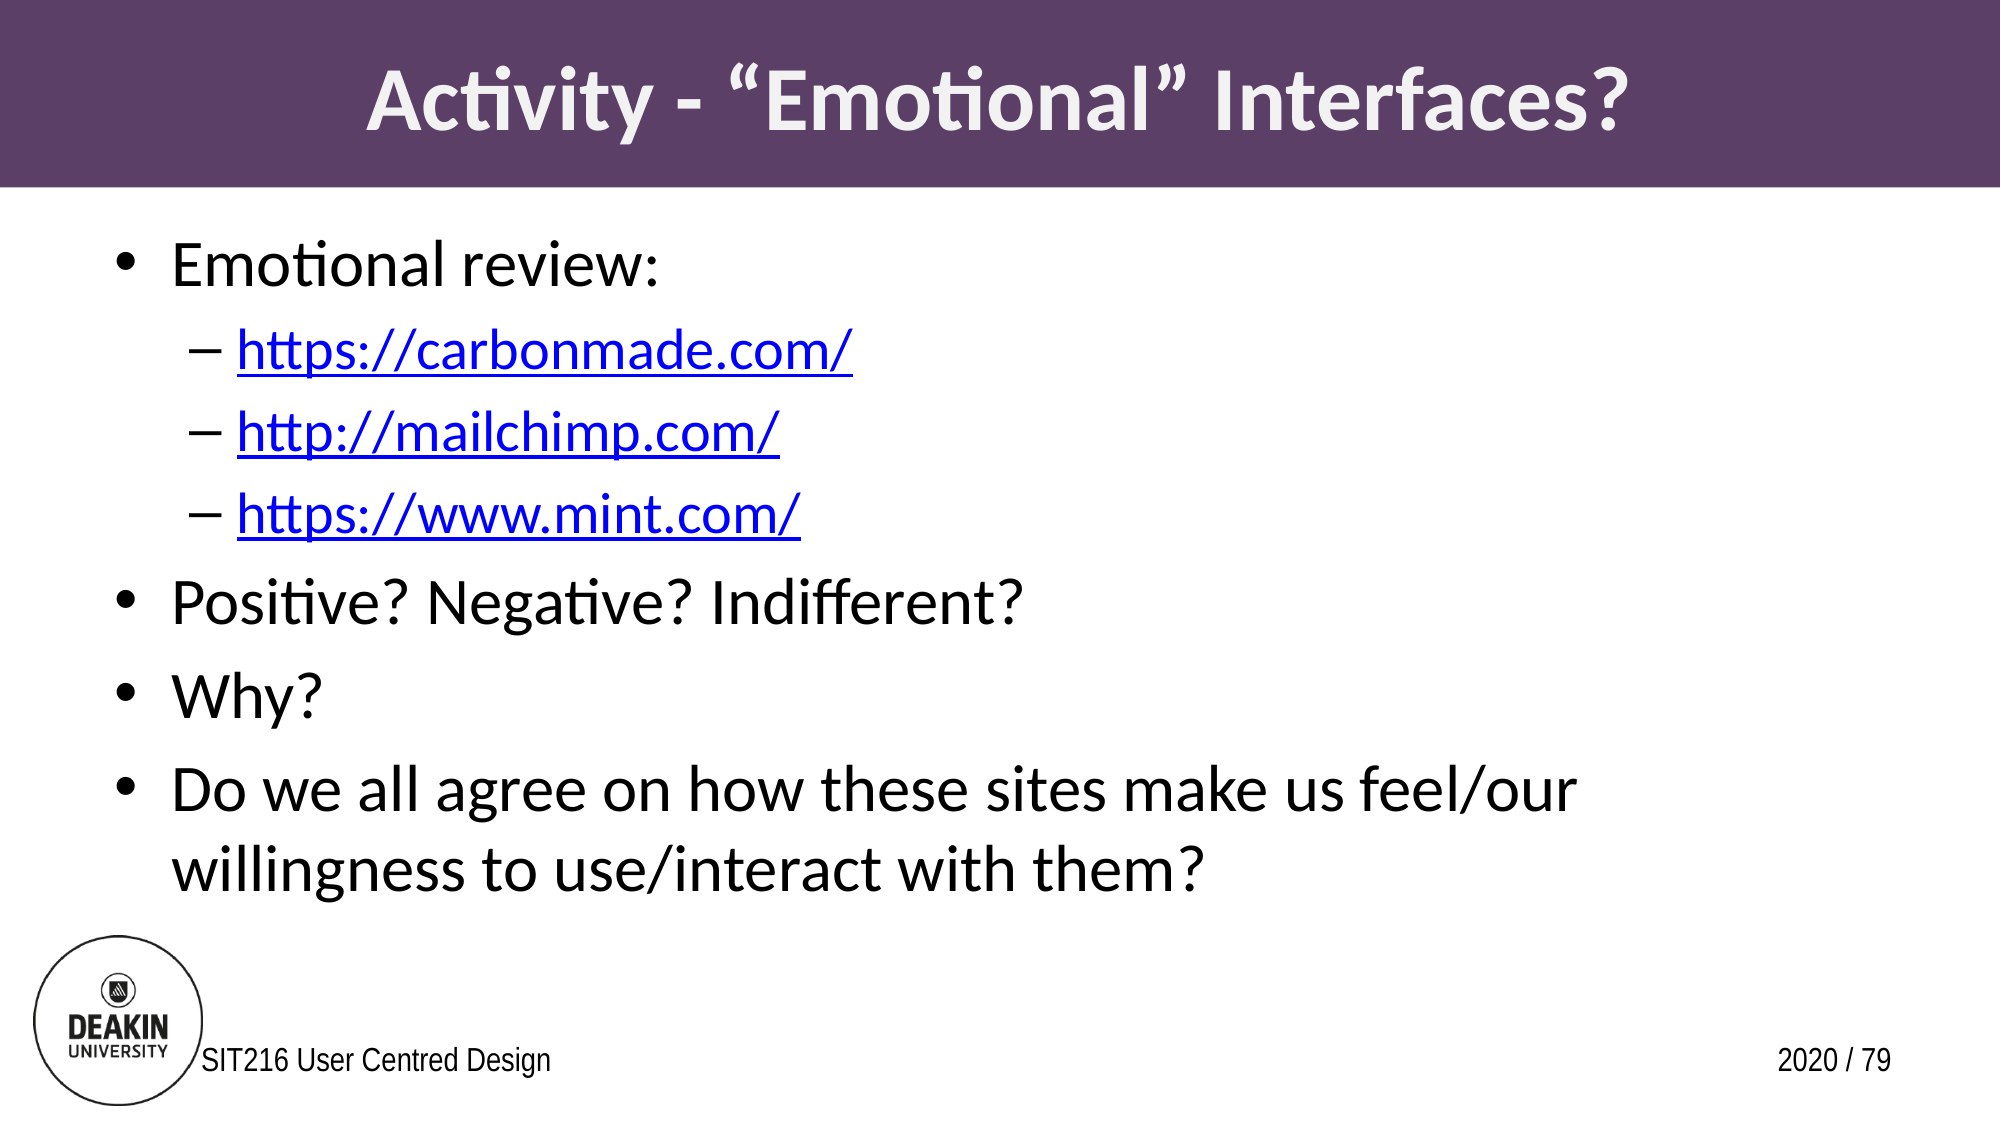

# Activity - “Emotional” Interfaces?
Emotional review:
https://carbonmade.com/
http://mailchimp.com/
https://www.mint.com/
Positive? Negative? Indifferent?
Why?
Do we all agree on how these sites make us feel/our willingness to use/interact with them?